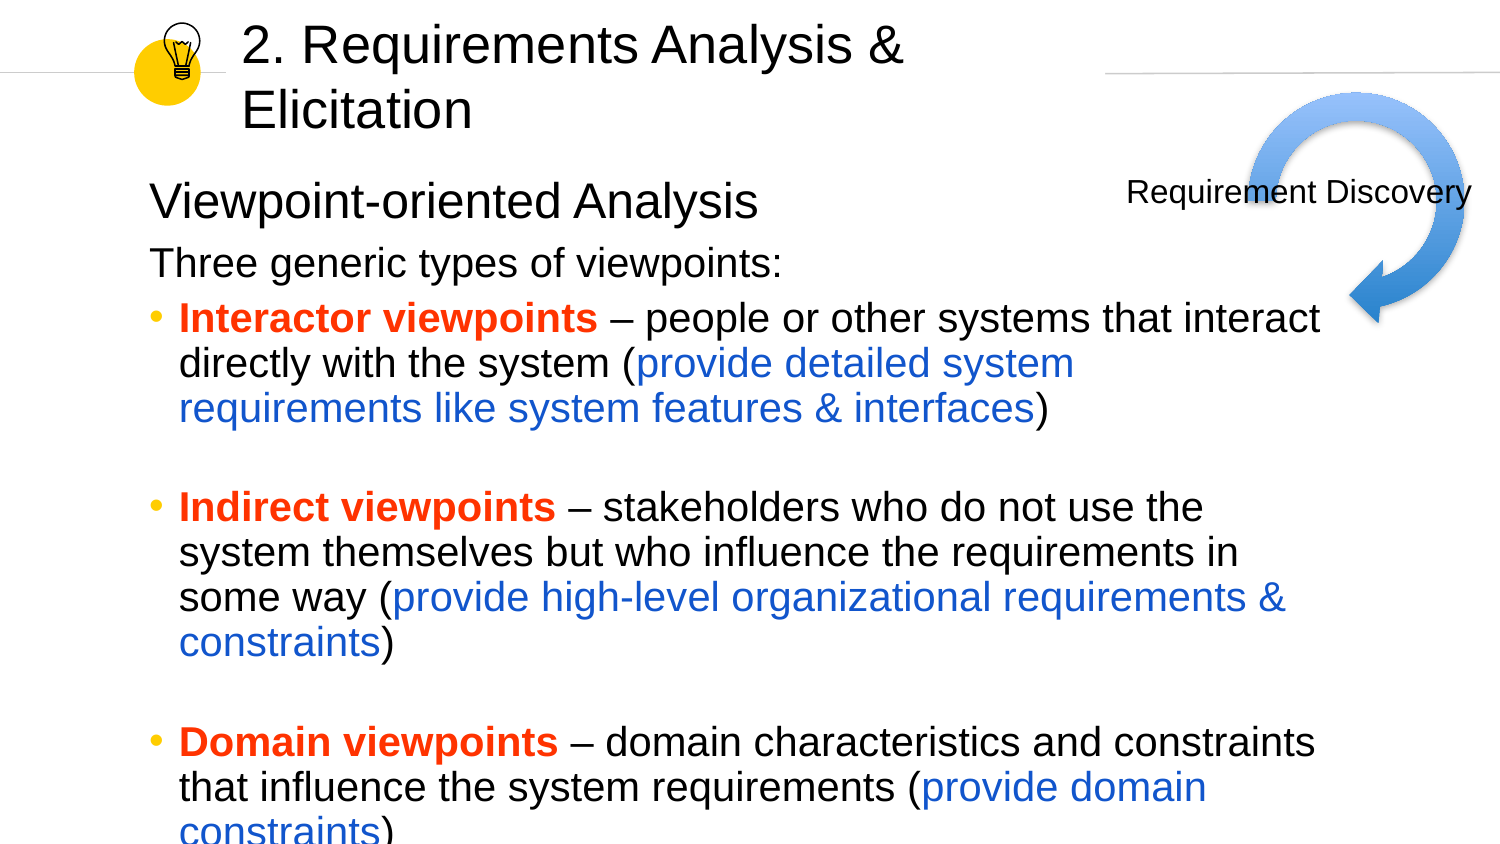

# 2. Requirements Analysis & Elicitation

Requirement Discovery
Viewpoint-oriented Analysis
Three generic types of viewpoints:
Interactor viewpoints – people or other systems that interact directly with the system (provide detailed system requirements like system features & interfaces)

Indirect viewpoints – stakeholders who do not use the system themselves but who influence the requirements in some way (provide high-level organizational requirements & constraints)

Domain viewpoints – domain characteristics and constraints that influence the system requirements (provide domain constraints)